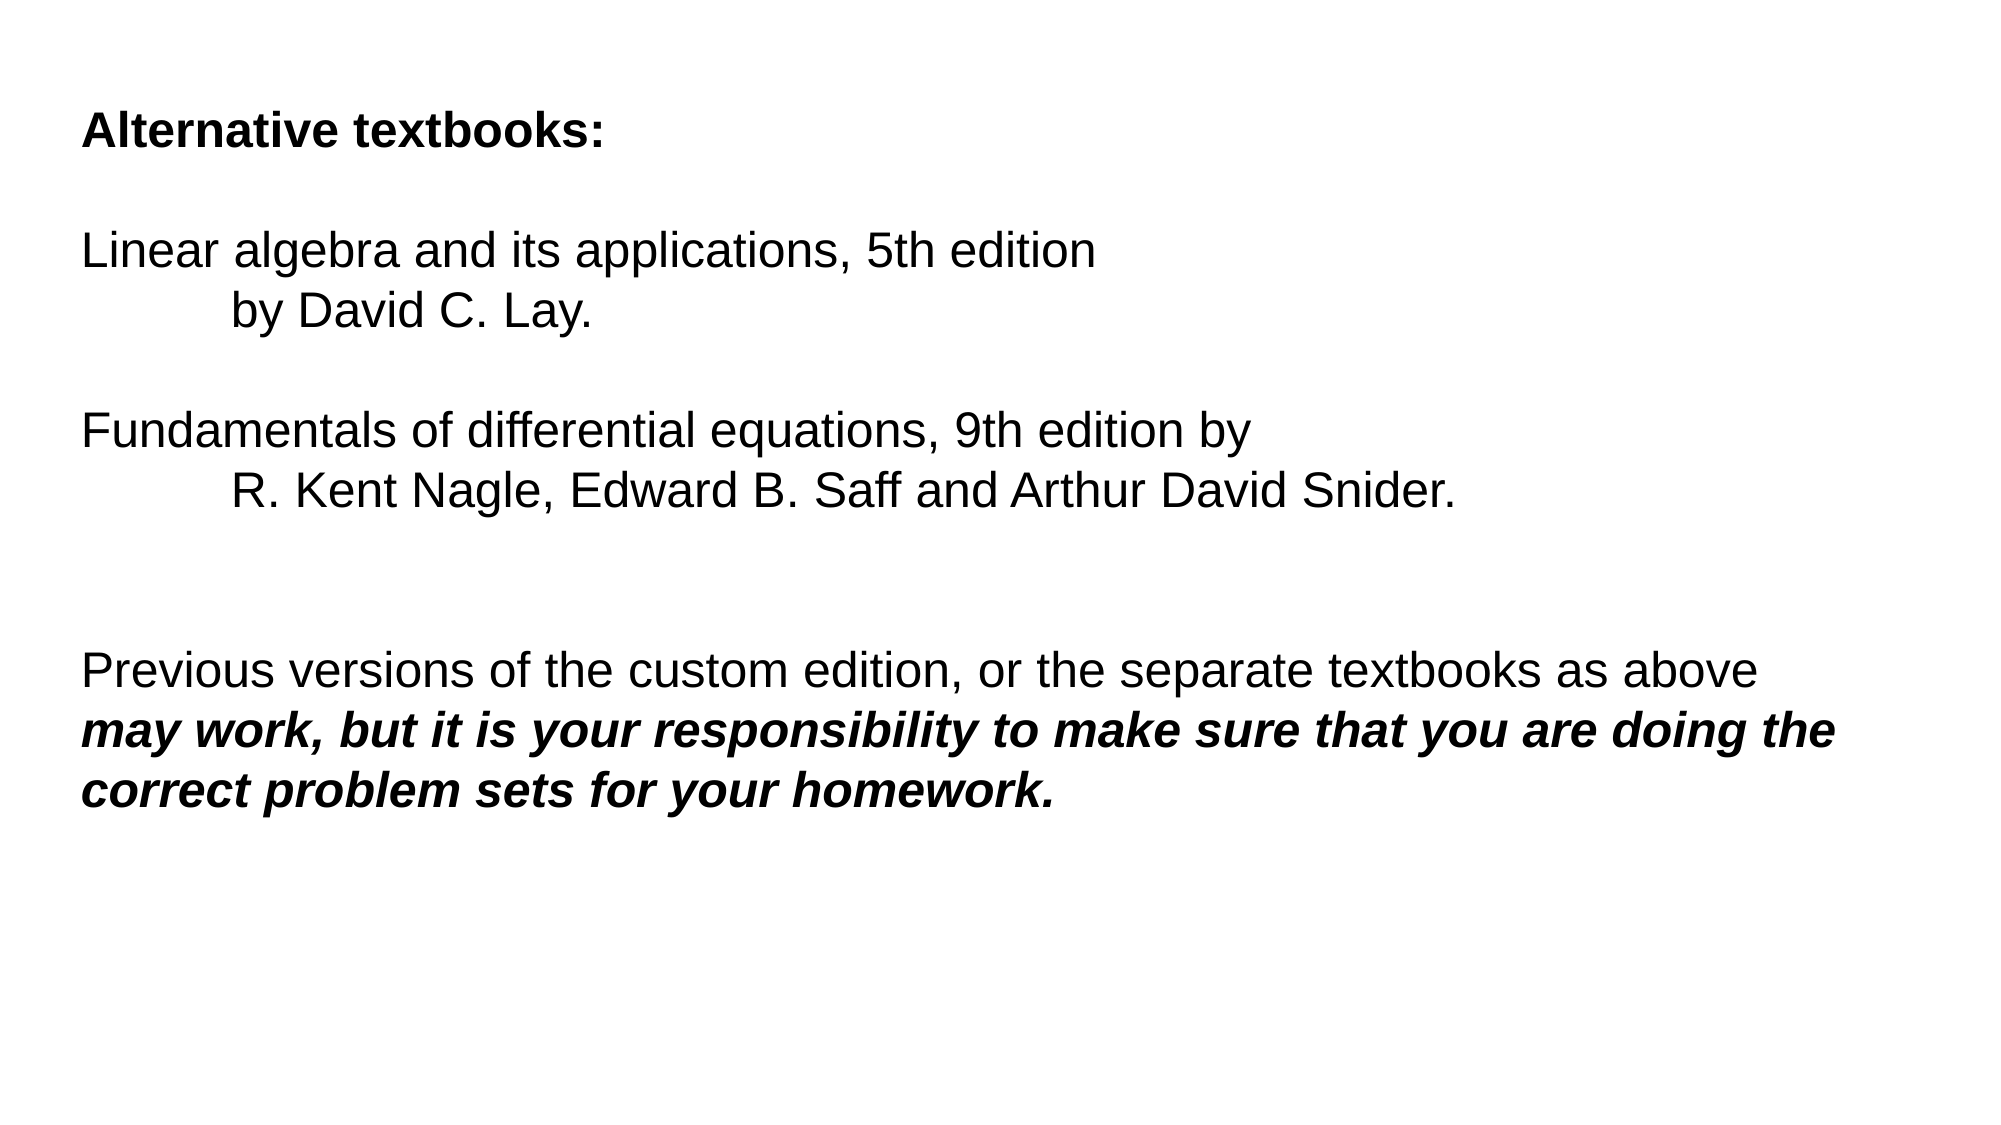

Alternative textbooks:

Linear algebra and its applications, 5th edition
	by David C. Lay.

Fundamentals of differential equations, 9th edition by
	R. Kent Nagle, Edward B. Saff and Arthur David Snider.

Previous versions of the custom edition, or the separate textbooks as above may work, but it is your responsibility to make sure that you are doing the correct problem sets for your homework.